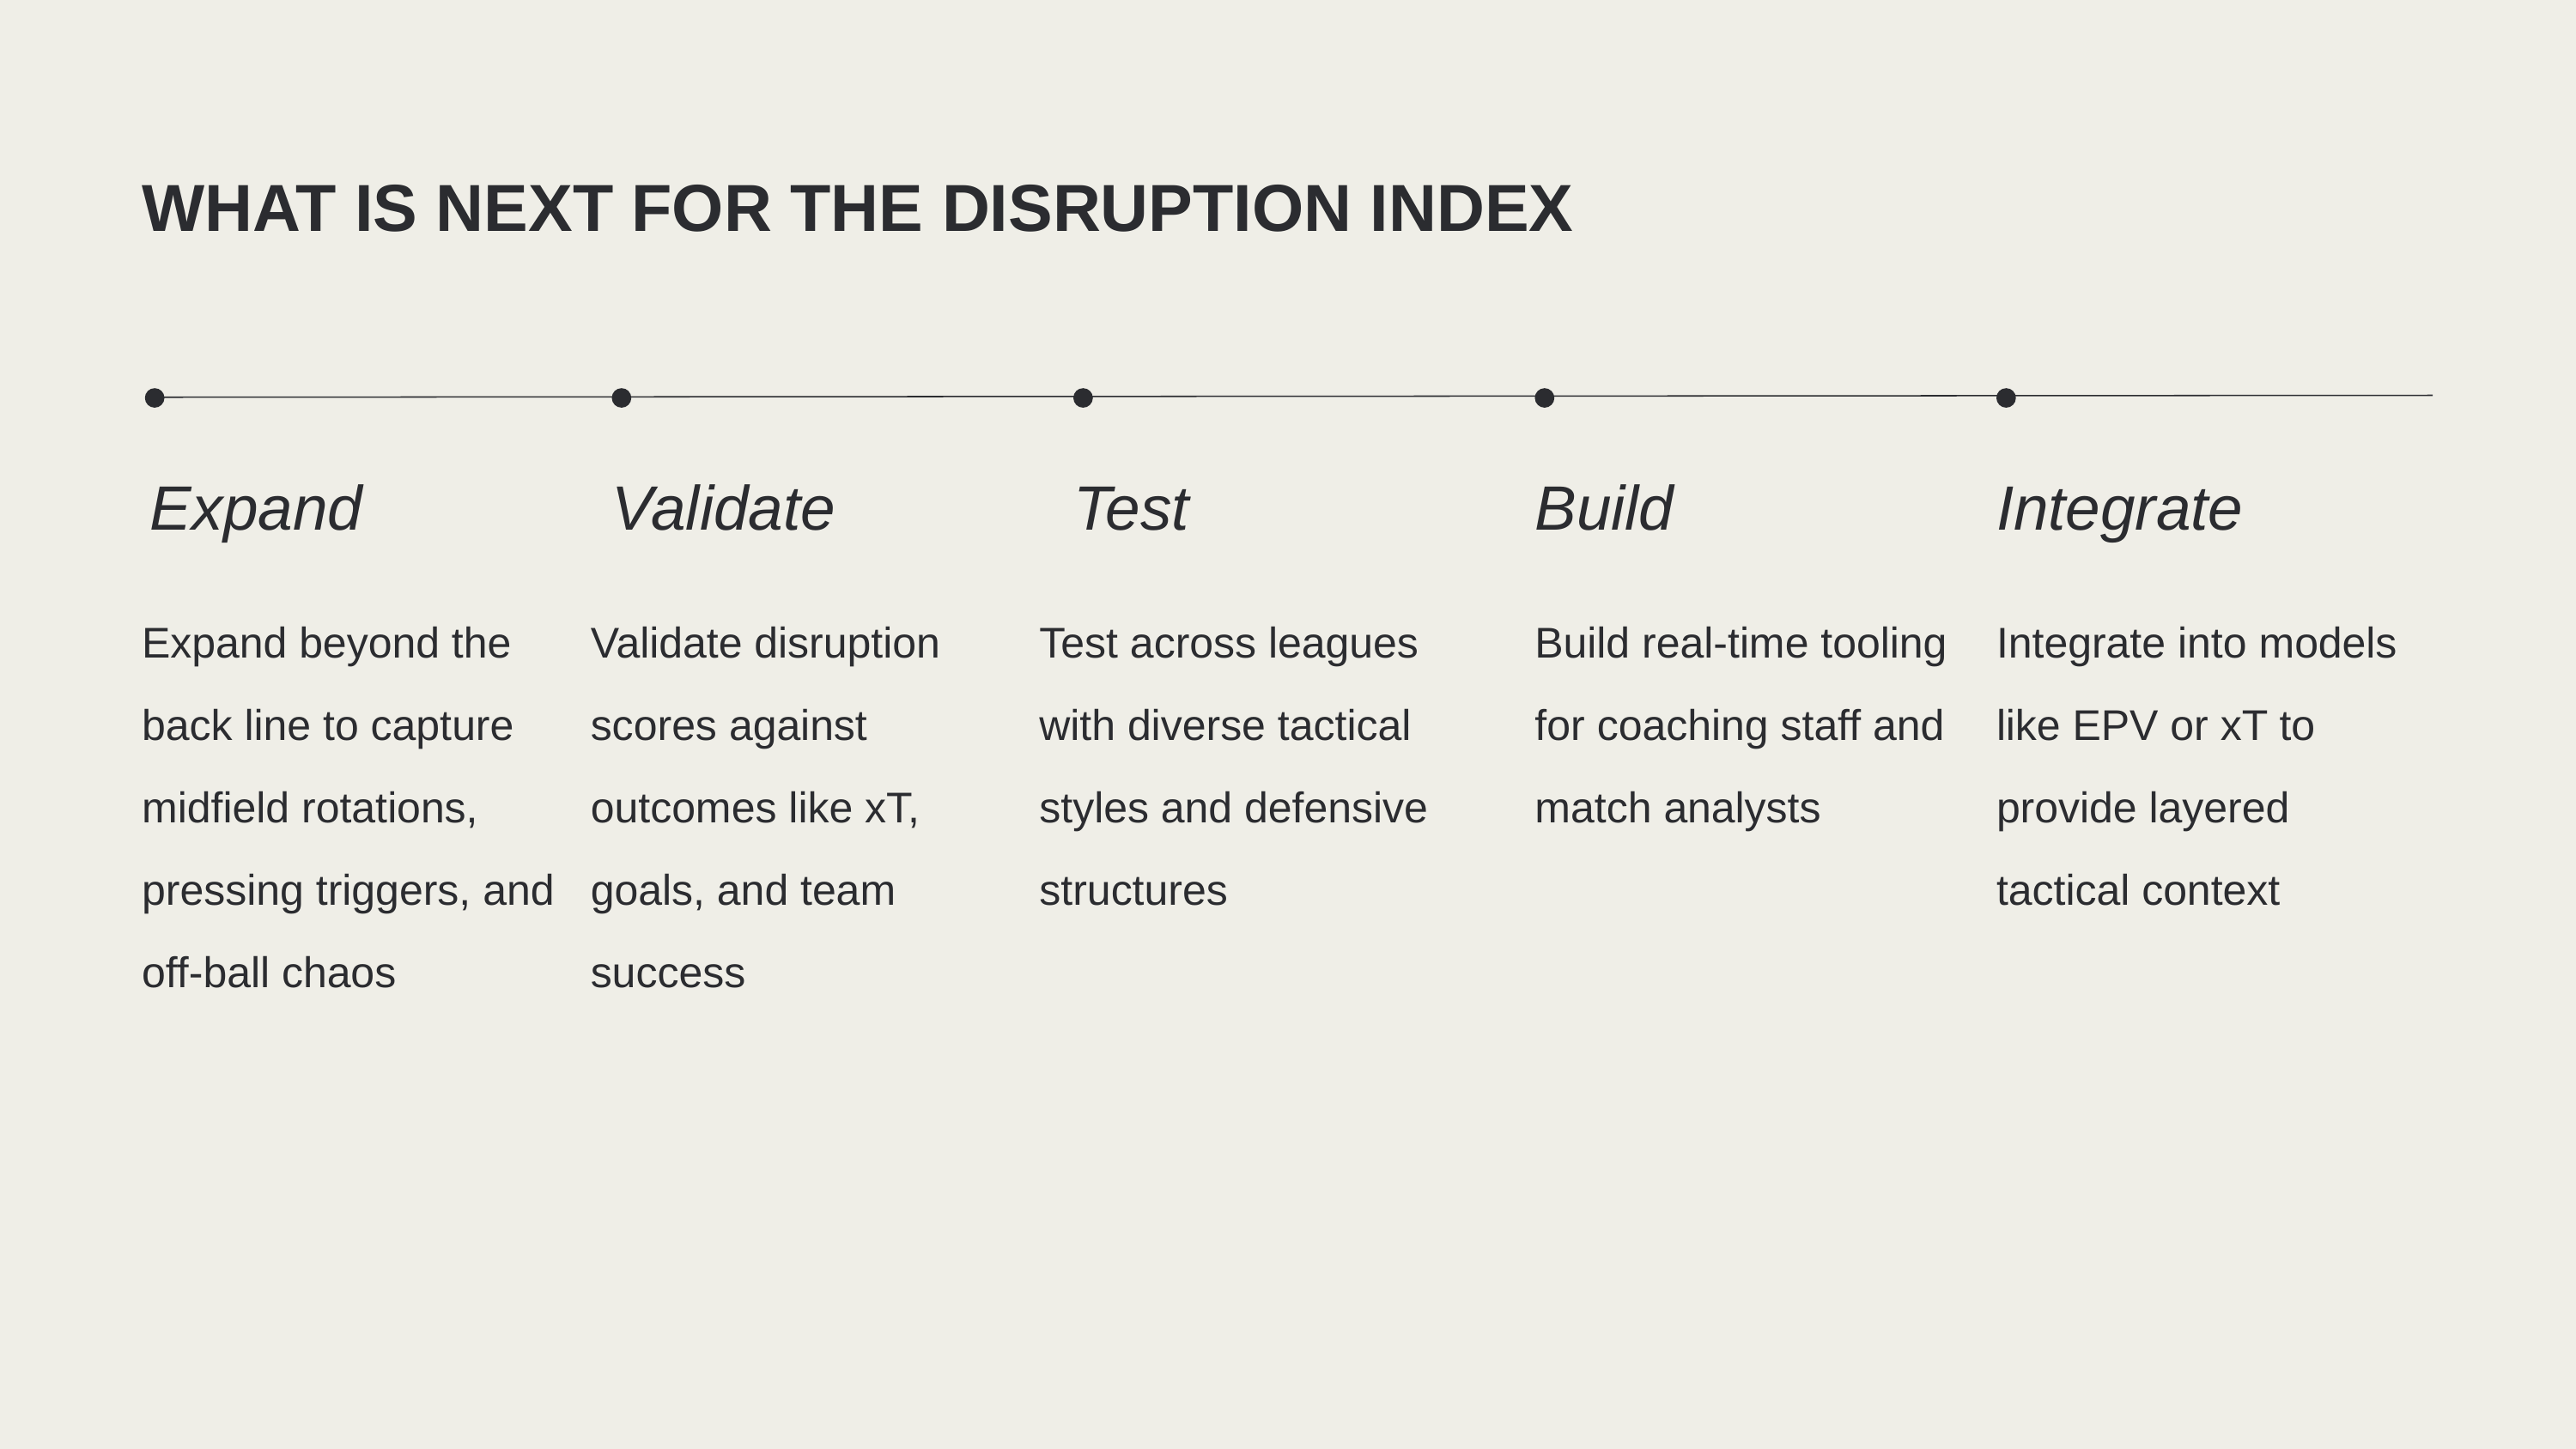

WHAT IS NEXT FOR THE DISRUPTION INDEX

Expand
Validate
Test
Build
Integrate
Expand beyond the back line to capture midfield rotations, pressing triggers, and off-ball chaos
Build real-time tooling for coaching staff and match analysts
Integrate into models like EPV or xT to provide layered tactical context
Validate disruption scores against outcomes like xT, goals, and team success
Test across leagues with diverse tactical styles and defensive structures